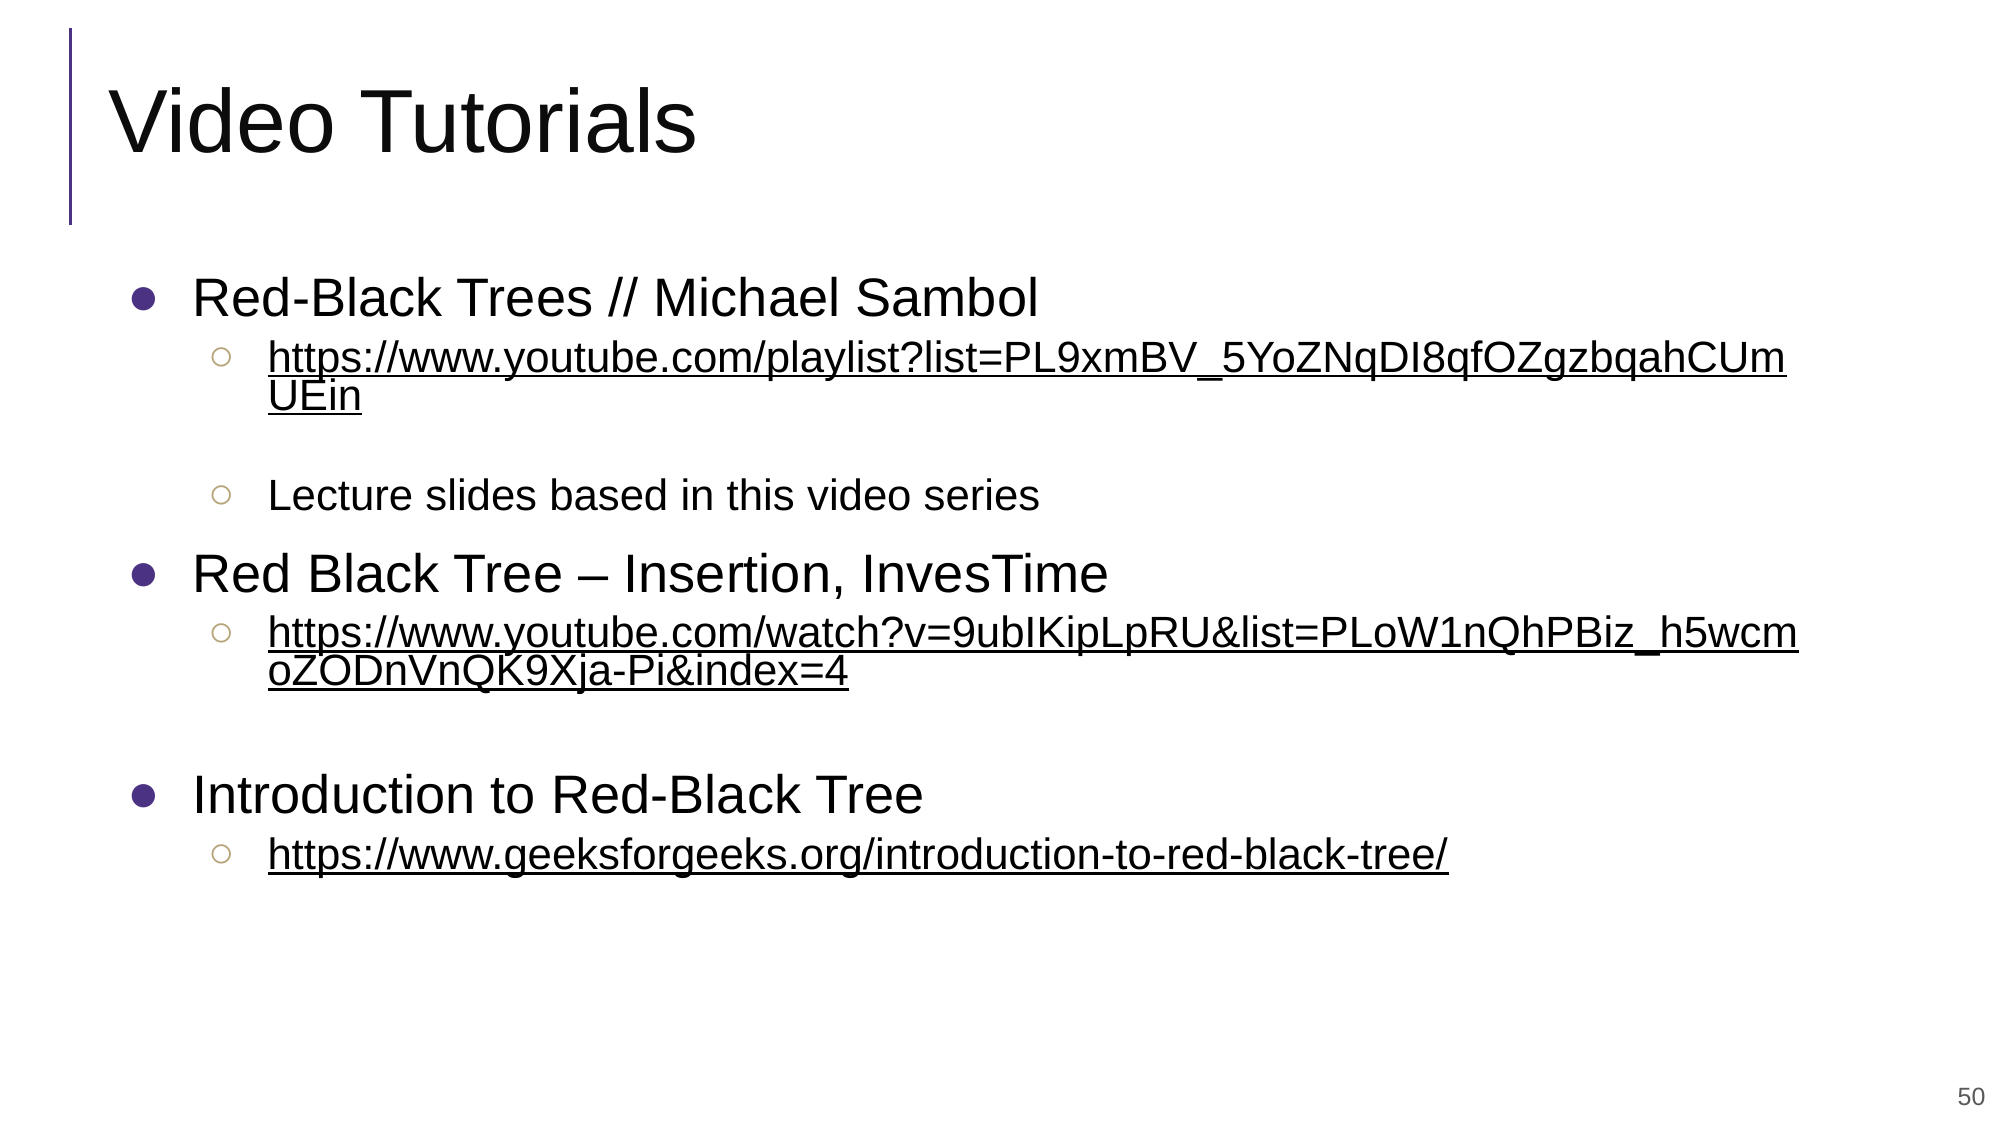

# Video Tutorials
Red-Black Trees // Michael Sambol
https://www.youtube.com/playlist?list=PL9xmBV_5YoZNqDI8qfOZgzbqahCUmUEin
Lecture slides based in this video series
Red Black Tree – Insertion, InvesTime
https://www.youtube.com/watch?v=9ubIKipLpRU&list=PLoW1nQhPBiz_h5wcmoZODnVnQK9Xja-Pi&index=4
Introduction to Red-Black Tree
https://www.geeksforgeeks.org/introduction-to-red-black-tree/